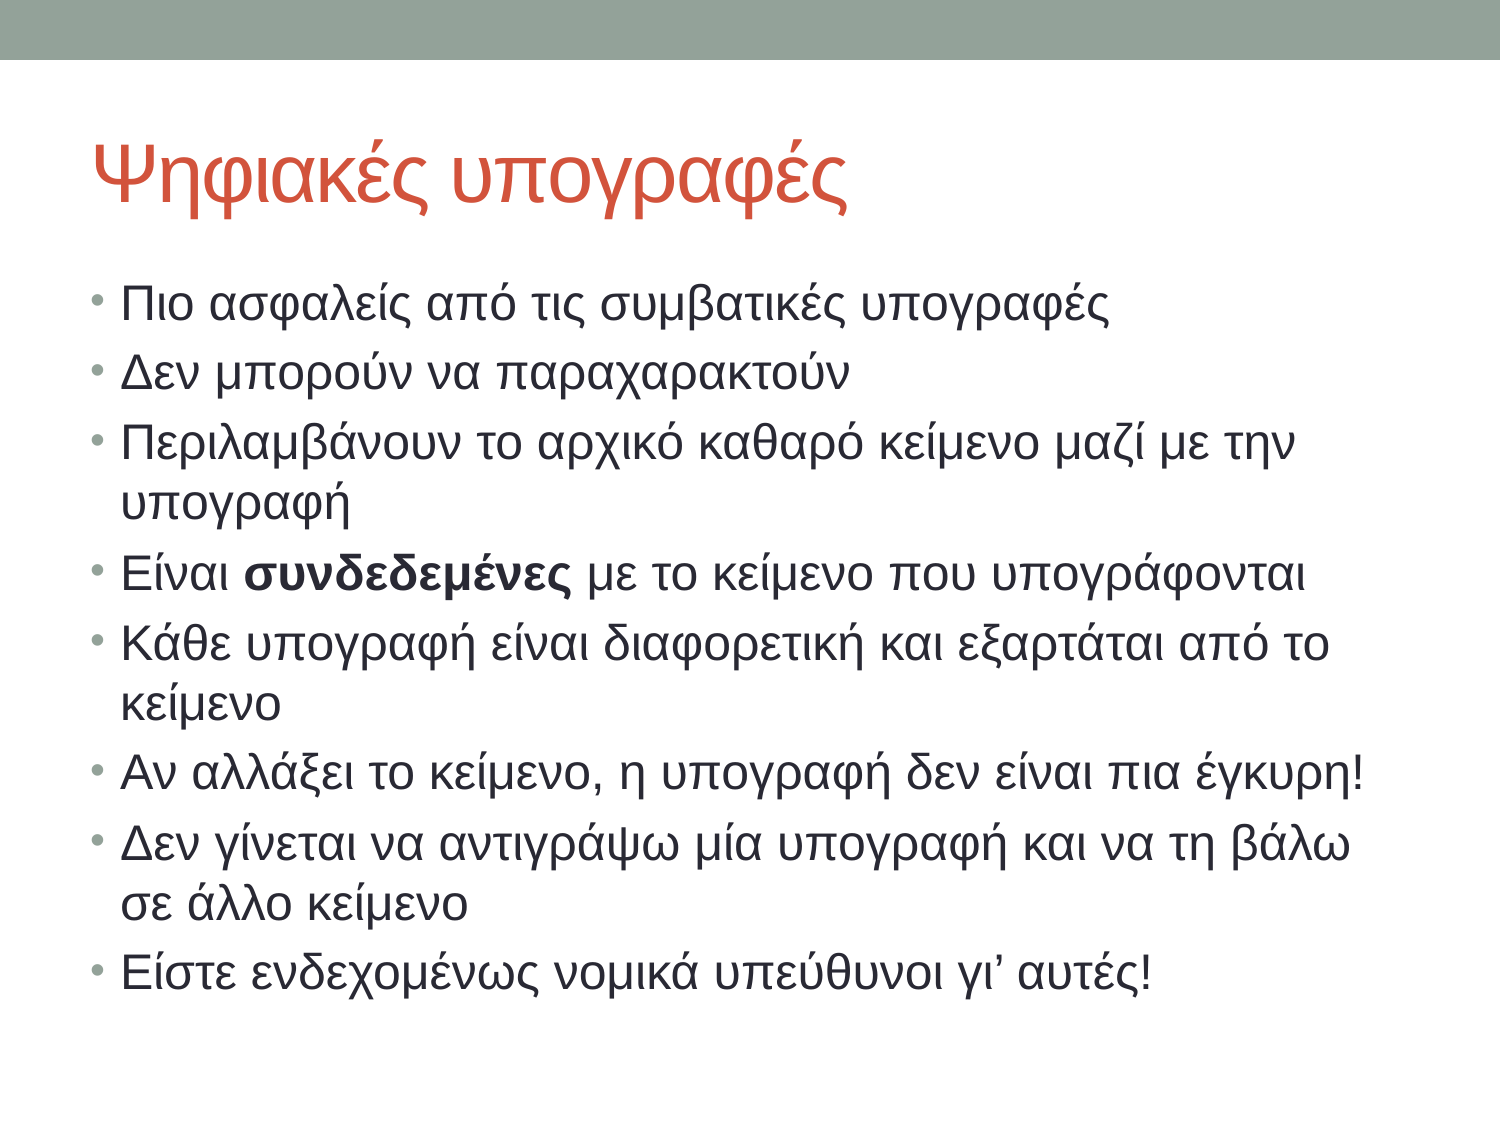

# Ψηφιακές υπογραφές
Πιο ασφαλείς από τις συμβατικές υπογραφές
Δεν μπορούν να παραχαρακτούν
Περιλαμβάνουν το αρχικό καθαρό κείμενο μαζί με την υπογραφή
Είναι συνδεδεμένες με το κείμενο που υπογράφονται
Κάθε υπογραφή είναι διαφορετική και εξαρτάται από το κείμενο
Αν αλλάξει το κείμενο, η υπογραφή δεν είναι πια έγκυρη!
Δεν γίνεται να αντιγράψω μία υπογραφή και να τη βάλω σε άλλο κείμενο
Είστε ενδεχομένως νομικά υπεύθυνοι γι’ αυτές!